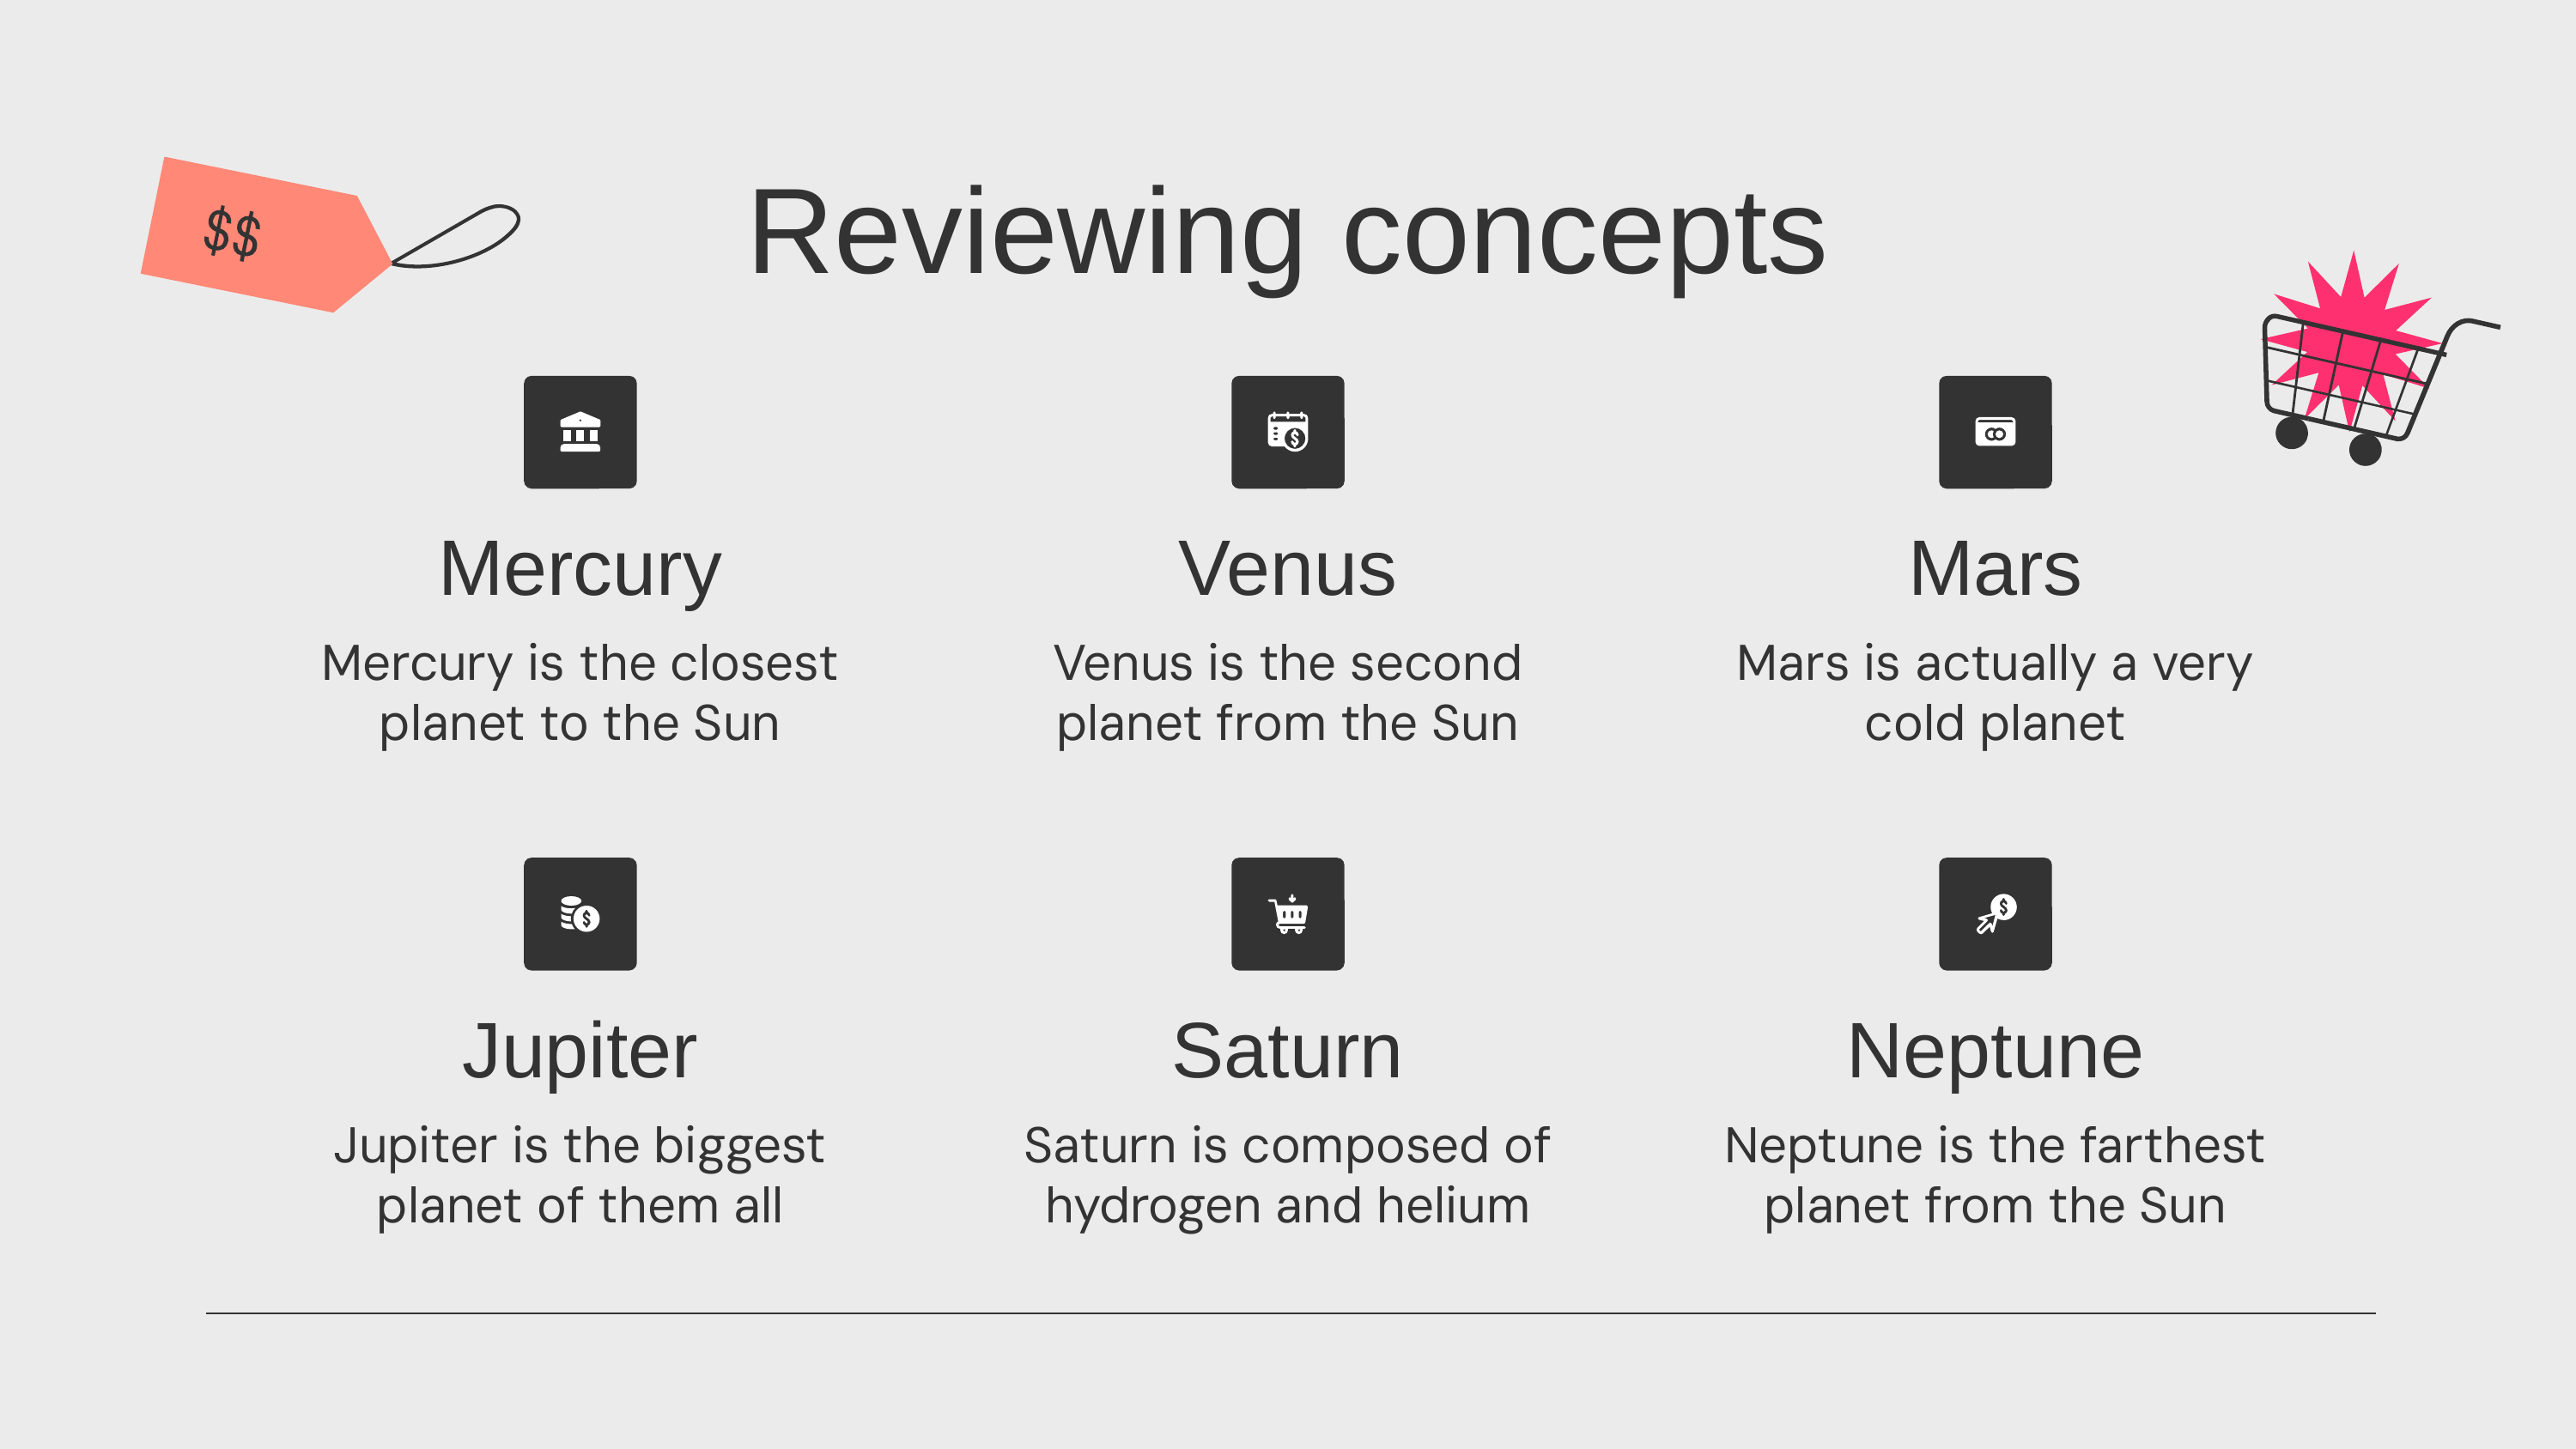

# Reviewing concepts

Mercury
Venus
Mars
Mercury is the closest planet to the Sun
Venus is the second planet from the Sun
Mars is actually a very cold planet

Jupiter
Saturn
Neptune
Jupiter is the biggest planet of them all
Saturn is composed of hydrogen and helium
Neptune is the farthest planet from the Sun